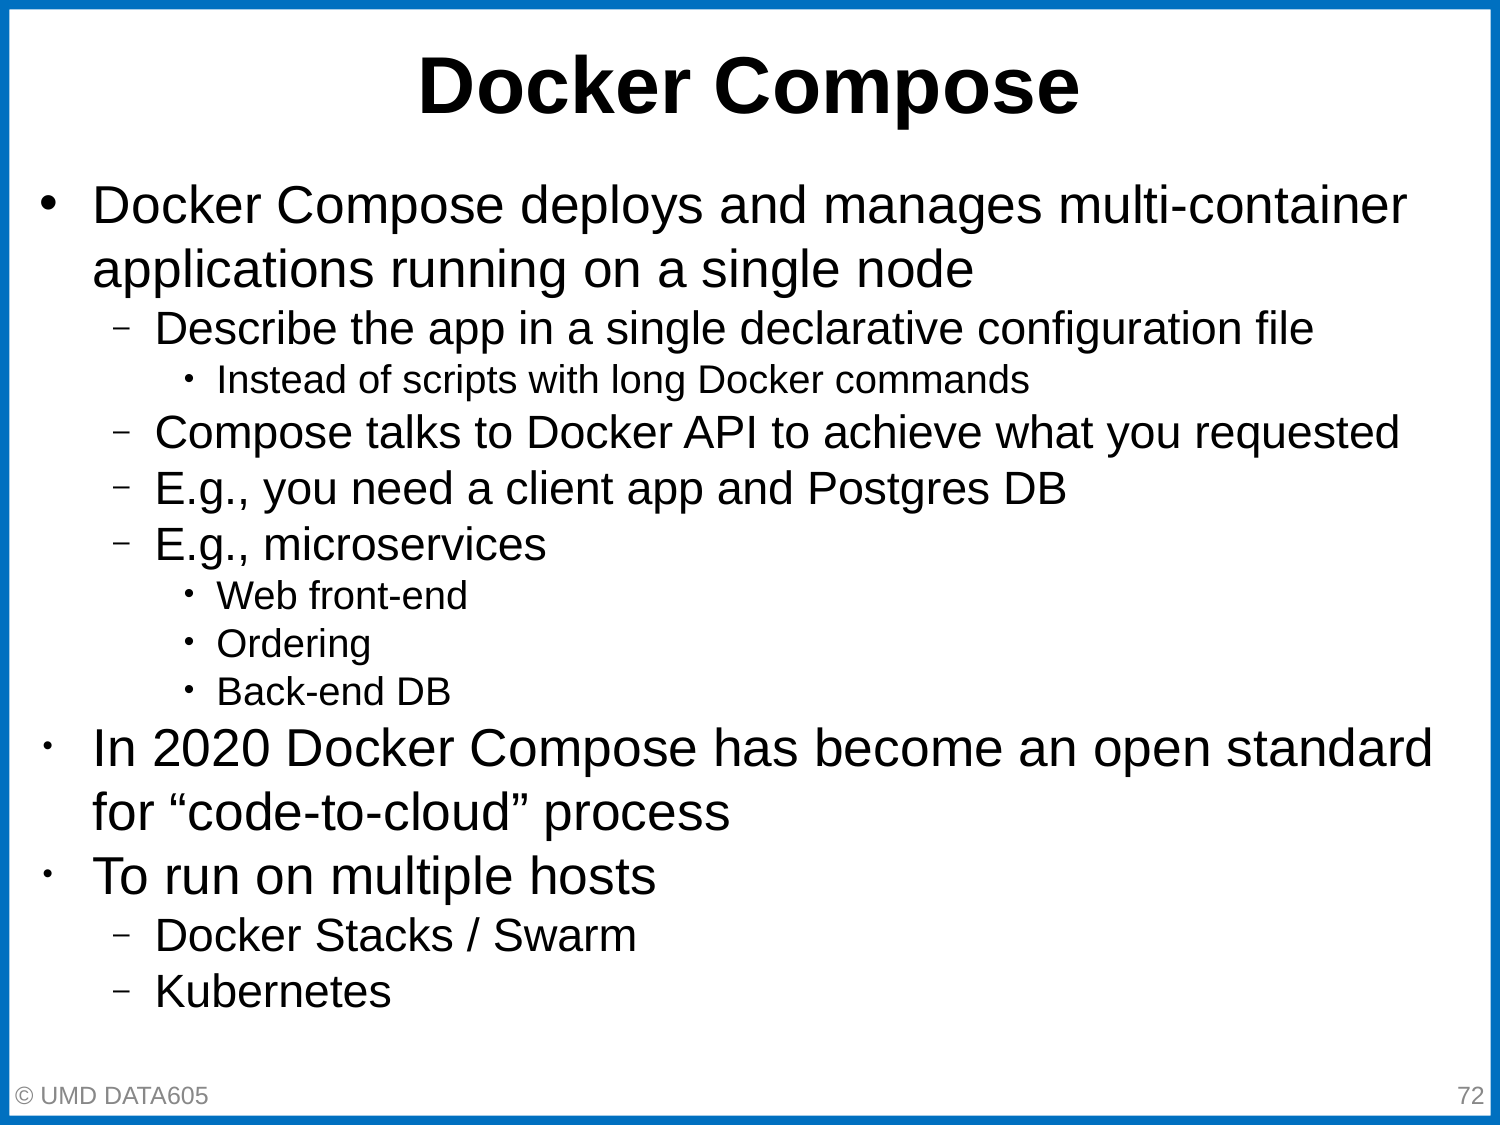

# Docker Compose
Docker Compose deploys and manages multi-container applications running on a single node
Describe the app in a single declarative configuration file
Instead of scripts with long Docker commands
Compose talks to Docker API to achieve what you requested
E.g., you need a client app and Postgres DB
E.g., microservices
Web front-end
Ordering
Back-end DB
In 2020 Docker Compose has become an open standard for “code-to-cloud” process
To run on multiple hosts
Docker Stacks / Swarm
Kubernetes
© UMD DATA605
72